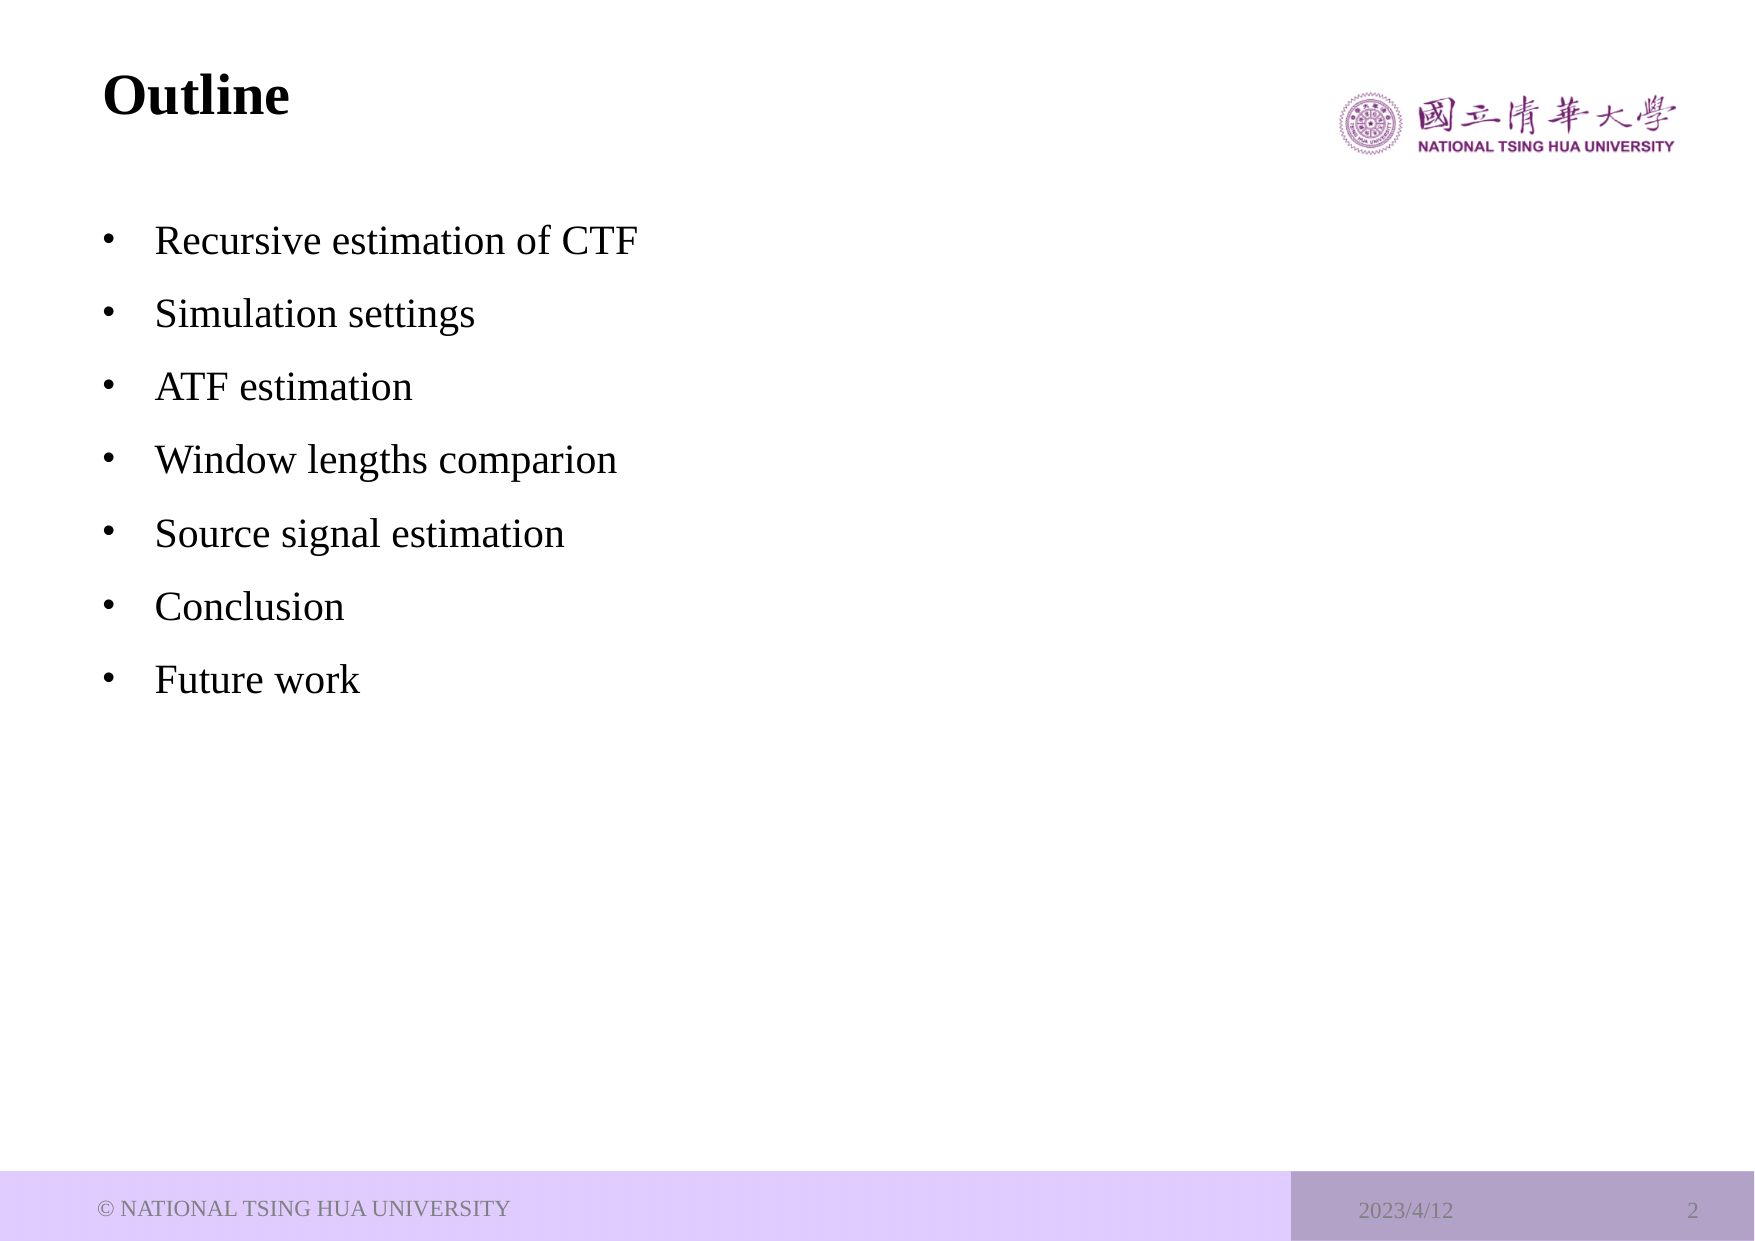

# Outline
Recursive estimation of CTF
Simulation settings
ATF estimation
Window lengths comparion
Source signal estimation
Conclusion
Future work

© NATIONAL TSING HUA UNIVERSITY
2023/4/12
2